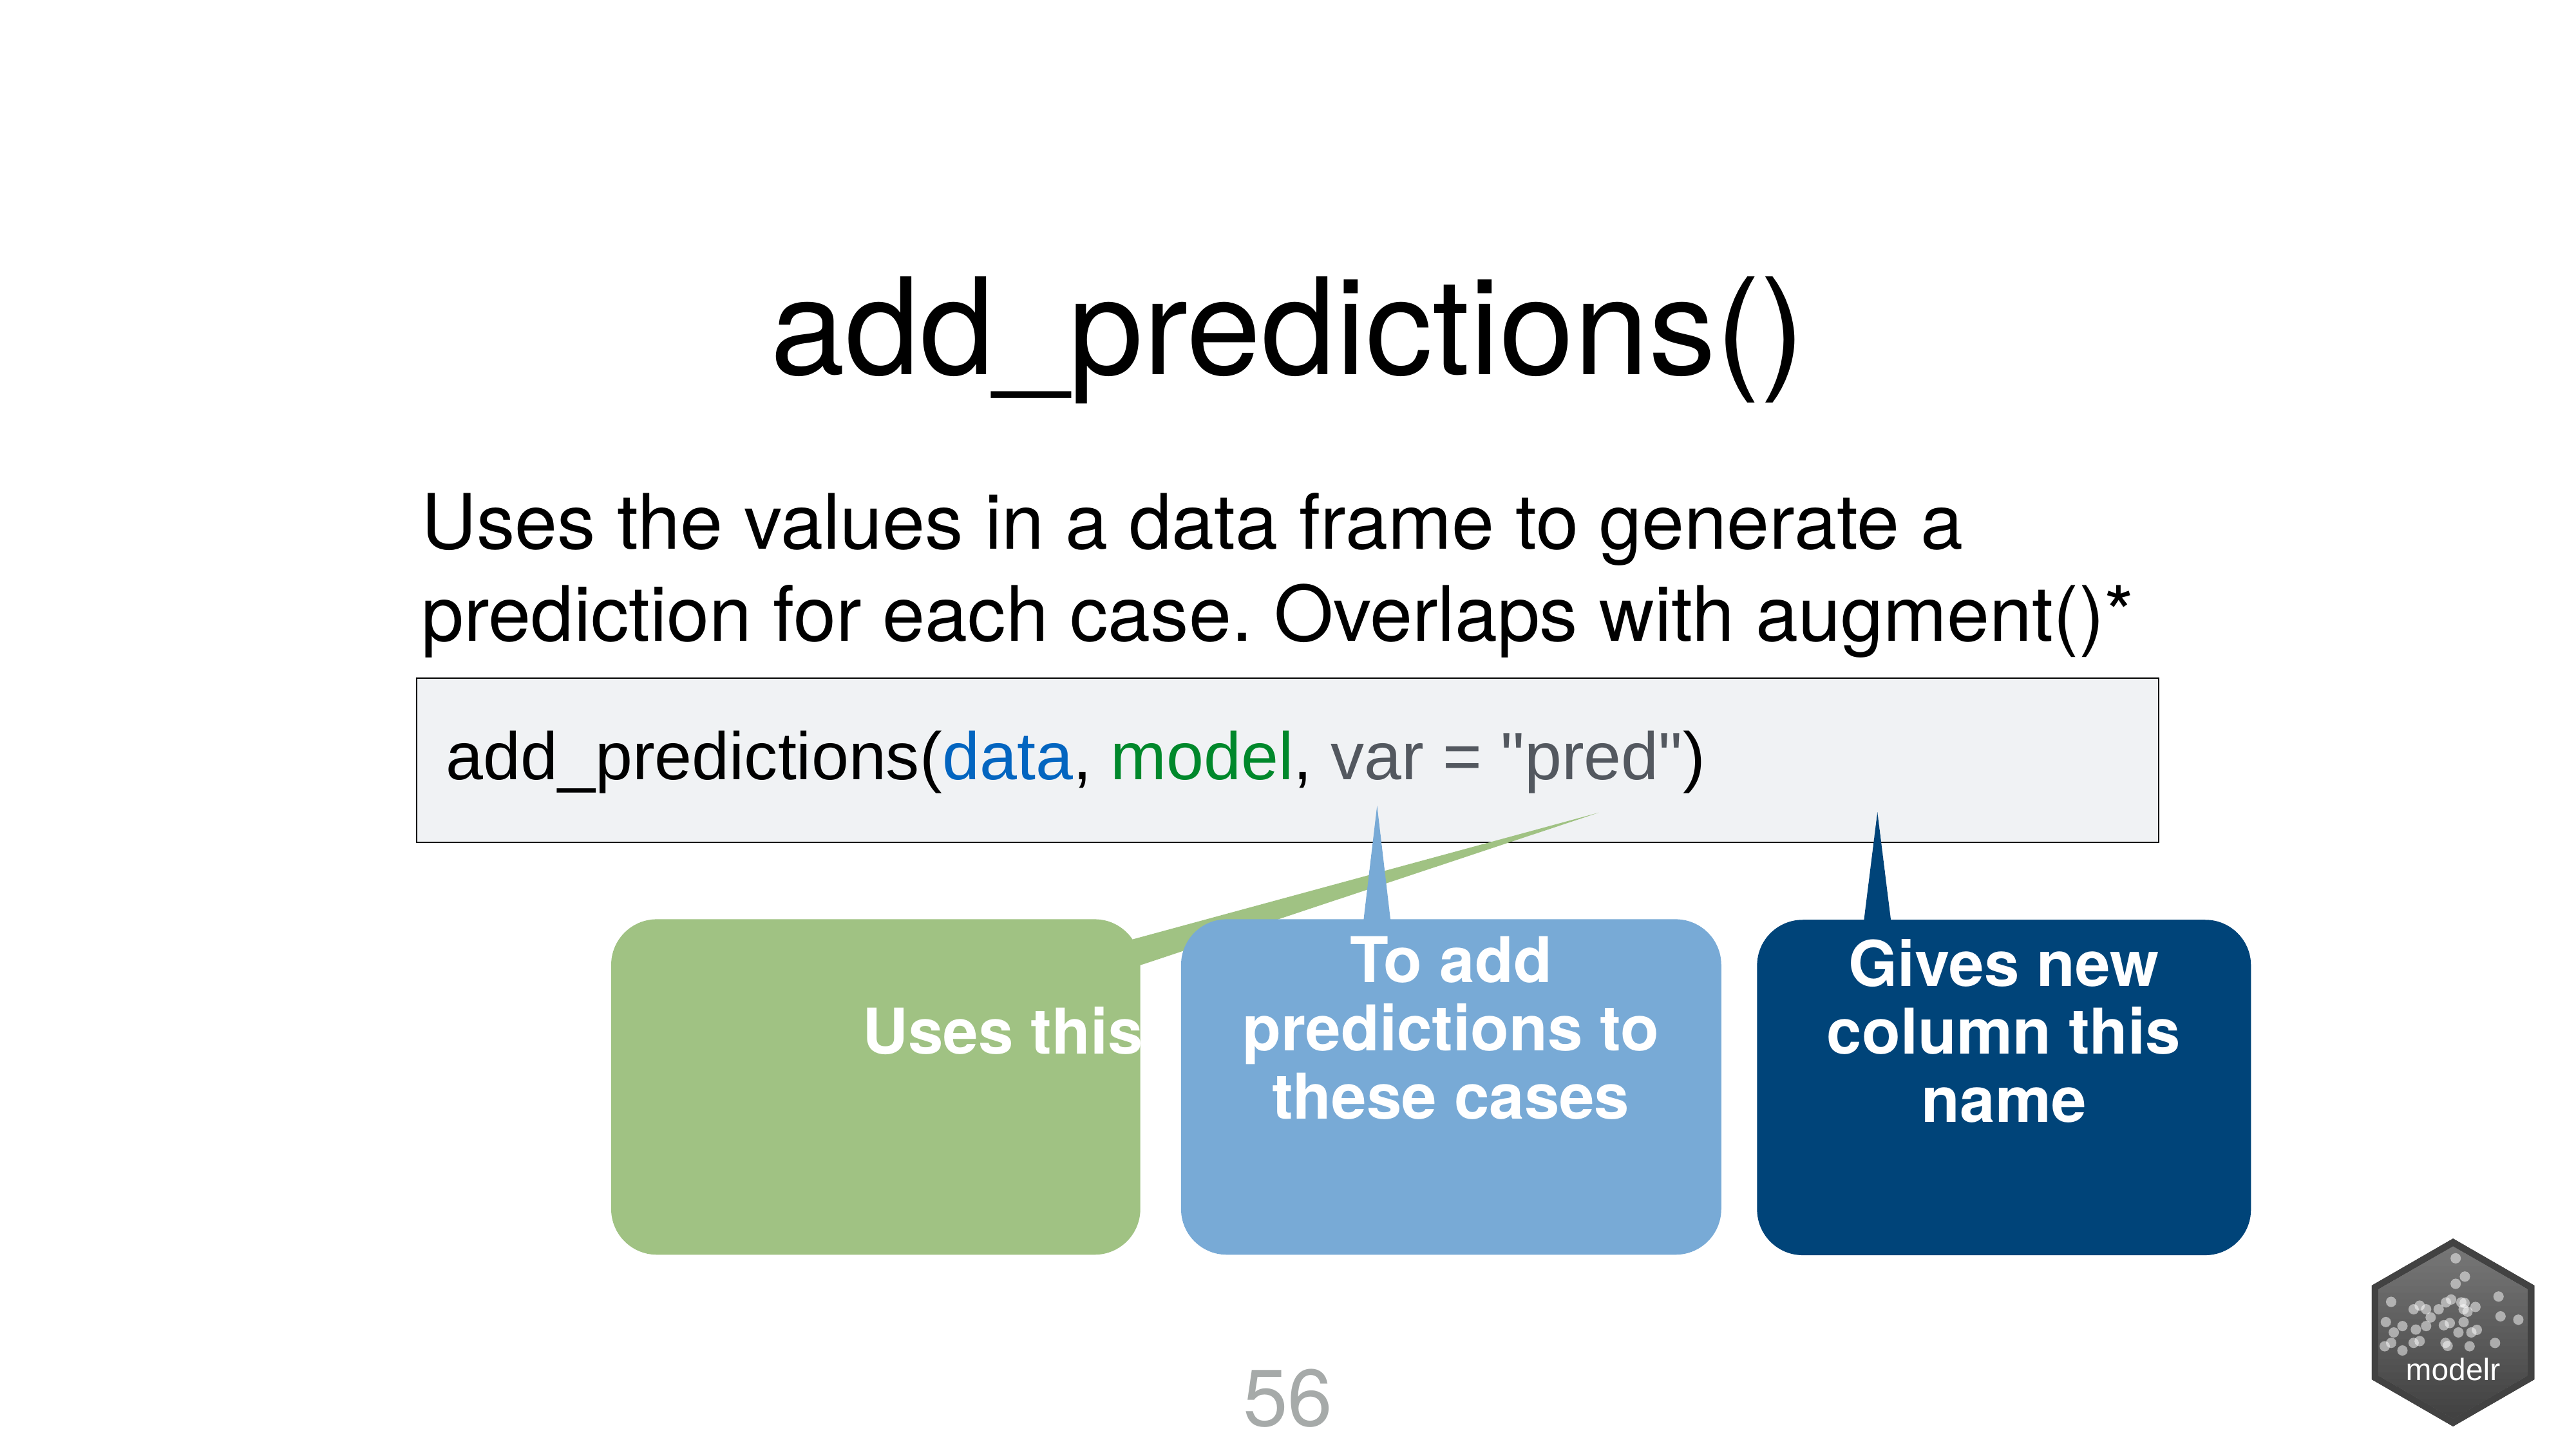

add_predictions()
Uses the values in a data frame to generate a prediction for each case. Overlaps with augment()*

add_predictions(data, model, var = "pred")
To add predictions to these cases
Gives new column this name
Uses this model

modelr
56